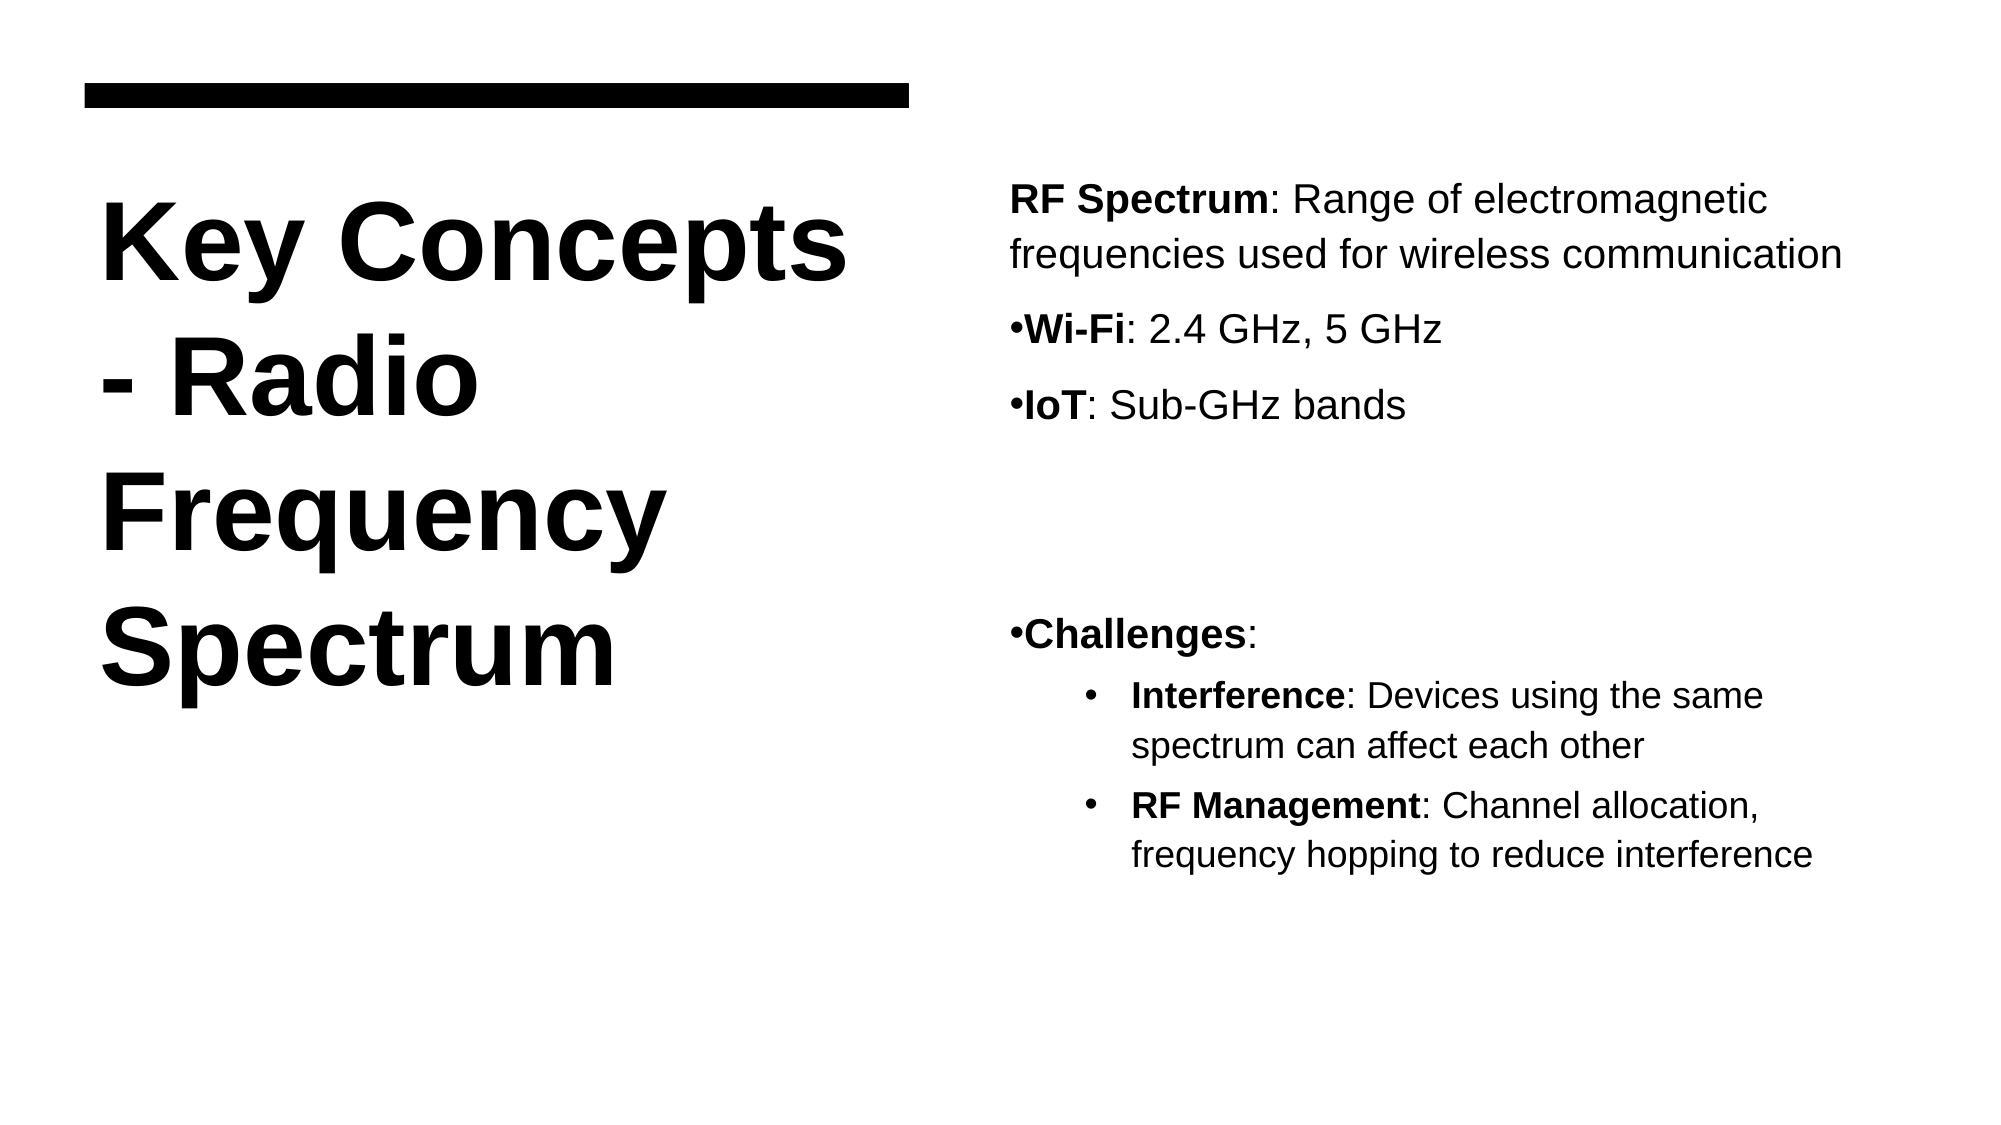

RF Spectrum: Range of electromagnetic frequencies used for wireless communication
Wi-Fi: 2.4 GHz, 5 GHz
IoT: Sub-GHz bands

# Key Concepts - Radio Frequency Spectrum
Challenges:
Interference: Devices using the same spectrum can affect each other
RF Management: Channel allocation, frequency hopping to reduce interference